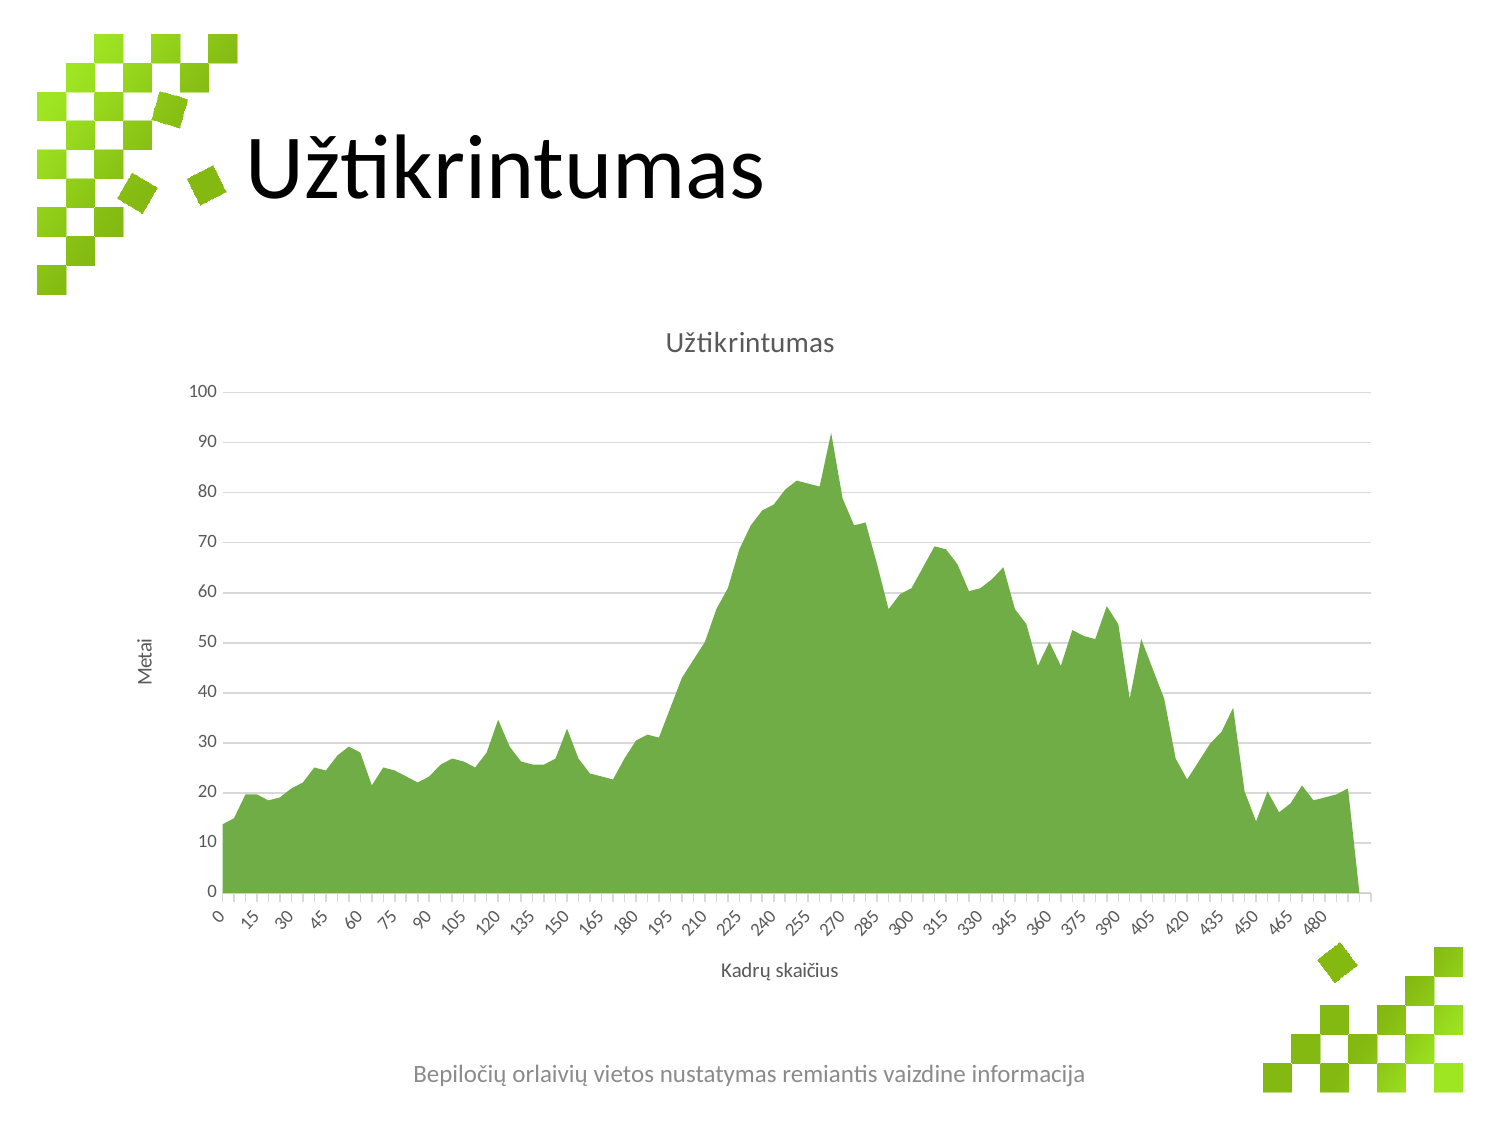

# Užtikrintumas

[unsupported chart]

Bepiločių orlaivių vietos nustatymas remiantis vaizdine informacija